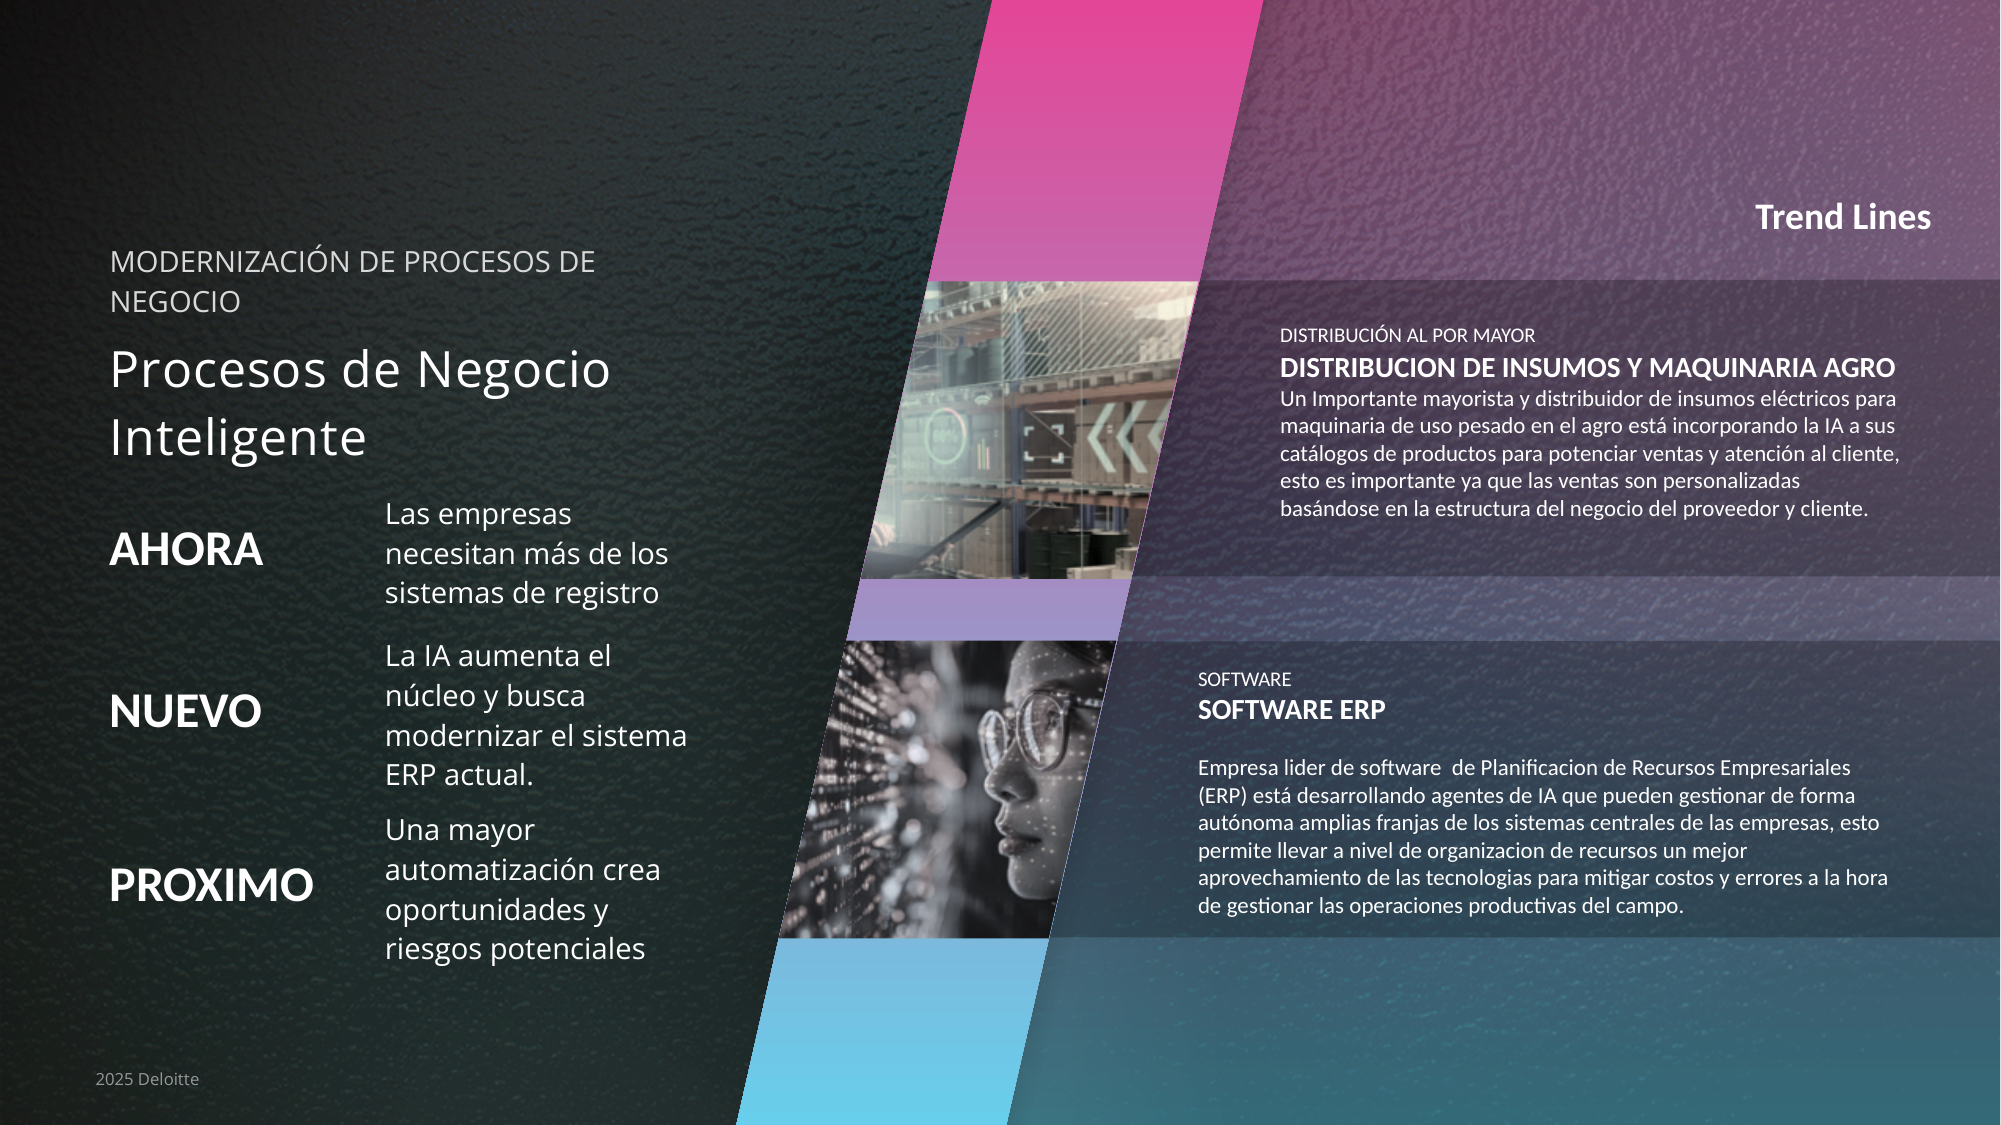

Trend Lines
| MODERNIZACIÓN DE PROCESOS DE NEGOCIO Procesos de Negocio Inteligente |  |
| --- | --- |
| AHORA | Las empresas necesitan más de los sistemas de registro |
| NUEVO | La IA aumenta el núcleo y busca modernizar el sistema ERP actual. |
| PROXIMO | Una mayor automatización crea oportunidades y riesgos potenciales |

DISTRIBUCIÓN AL POR MAYOR
DISTRIBUCION DE INSUMOS Y MAQUINARIA AGRO
Un Importante mayorista y distribuidor de insumos eléctricos para maquinaria de uso pesado en el agro está incorporando la IA a sus catálogos de productos para potenciar ventas y atención al cliente, esto es importante ya que las ventas son personalizadas basándose en la estructura del negocio del proveedor y cliente.

SOFTWARE
SOFTWARE ERP

Empresa lider de software  de Planificacion de Recursos Empresariales (ERP) está desarrollando agentes de IA que pueden gestionar de forma autónoma amplias franjas de los sistemas centrales de las empresas, esto permite llevar a nivel de organizacion de recursos un mejor aprovechamiento de las tecnologias para mitigar costos y errores a la hora de gestionar las operaciones productivas del campo.